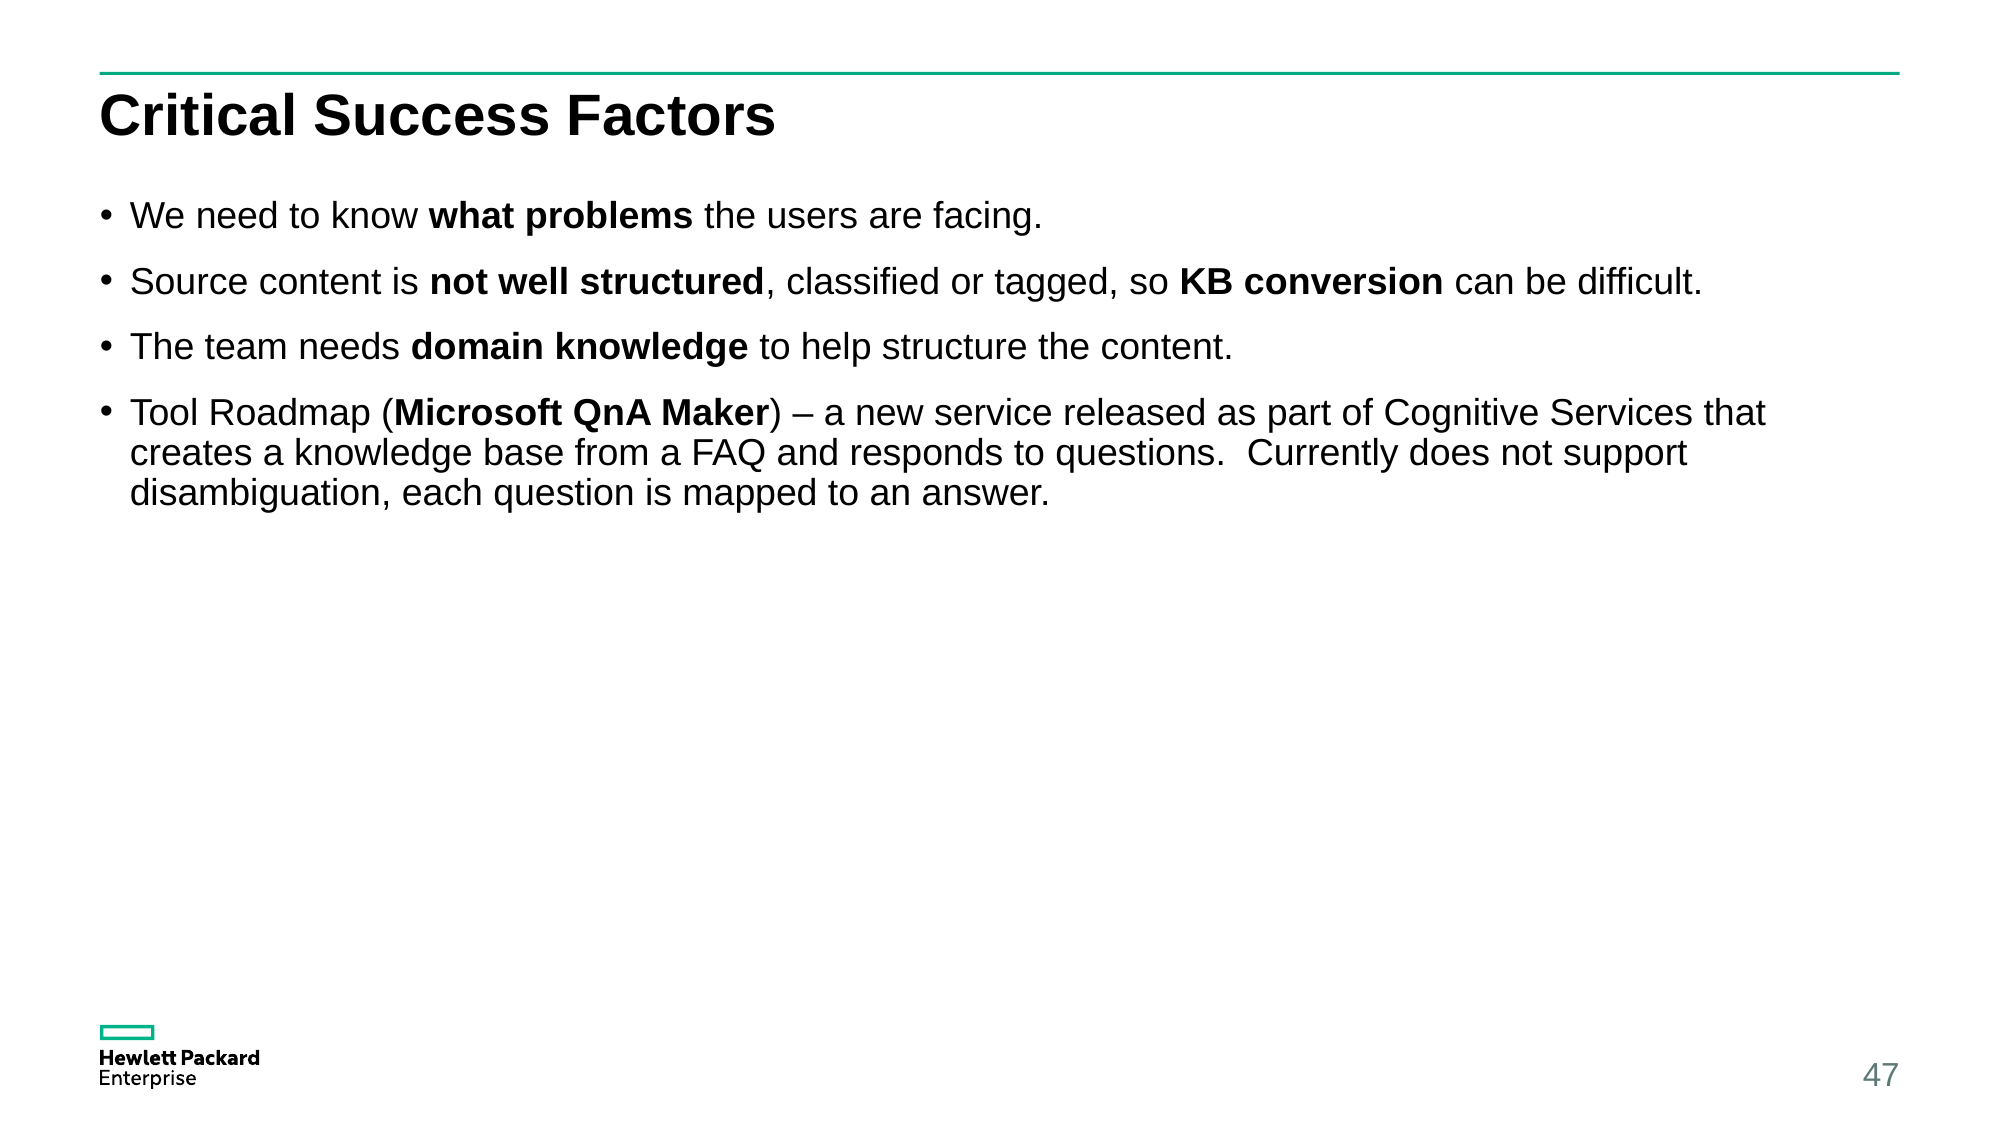

# Critical Success Factors
We need to know what problems the users are facing.
Source content is not well structured, classified or tagged, so KB conversion can be difficult.
The team needs domain knowledge to help structure the content.
Tool Roadmap (Microsoft QnA Maker) – a new service released as part of Cognitive Services that creates a knowledge base from a FAQ and responds to questions.  Currently does not support disambiguation, each question is mapped to an answer.

47